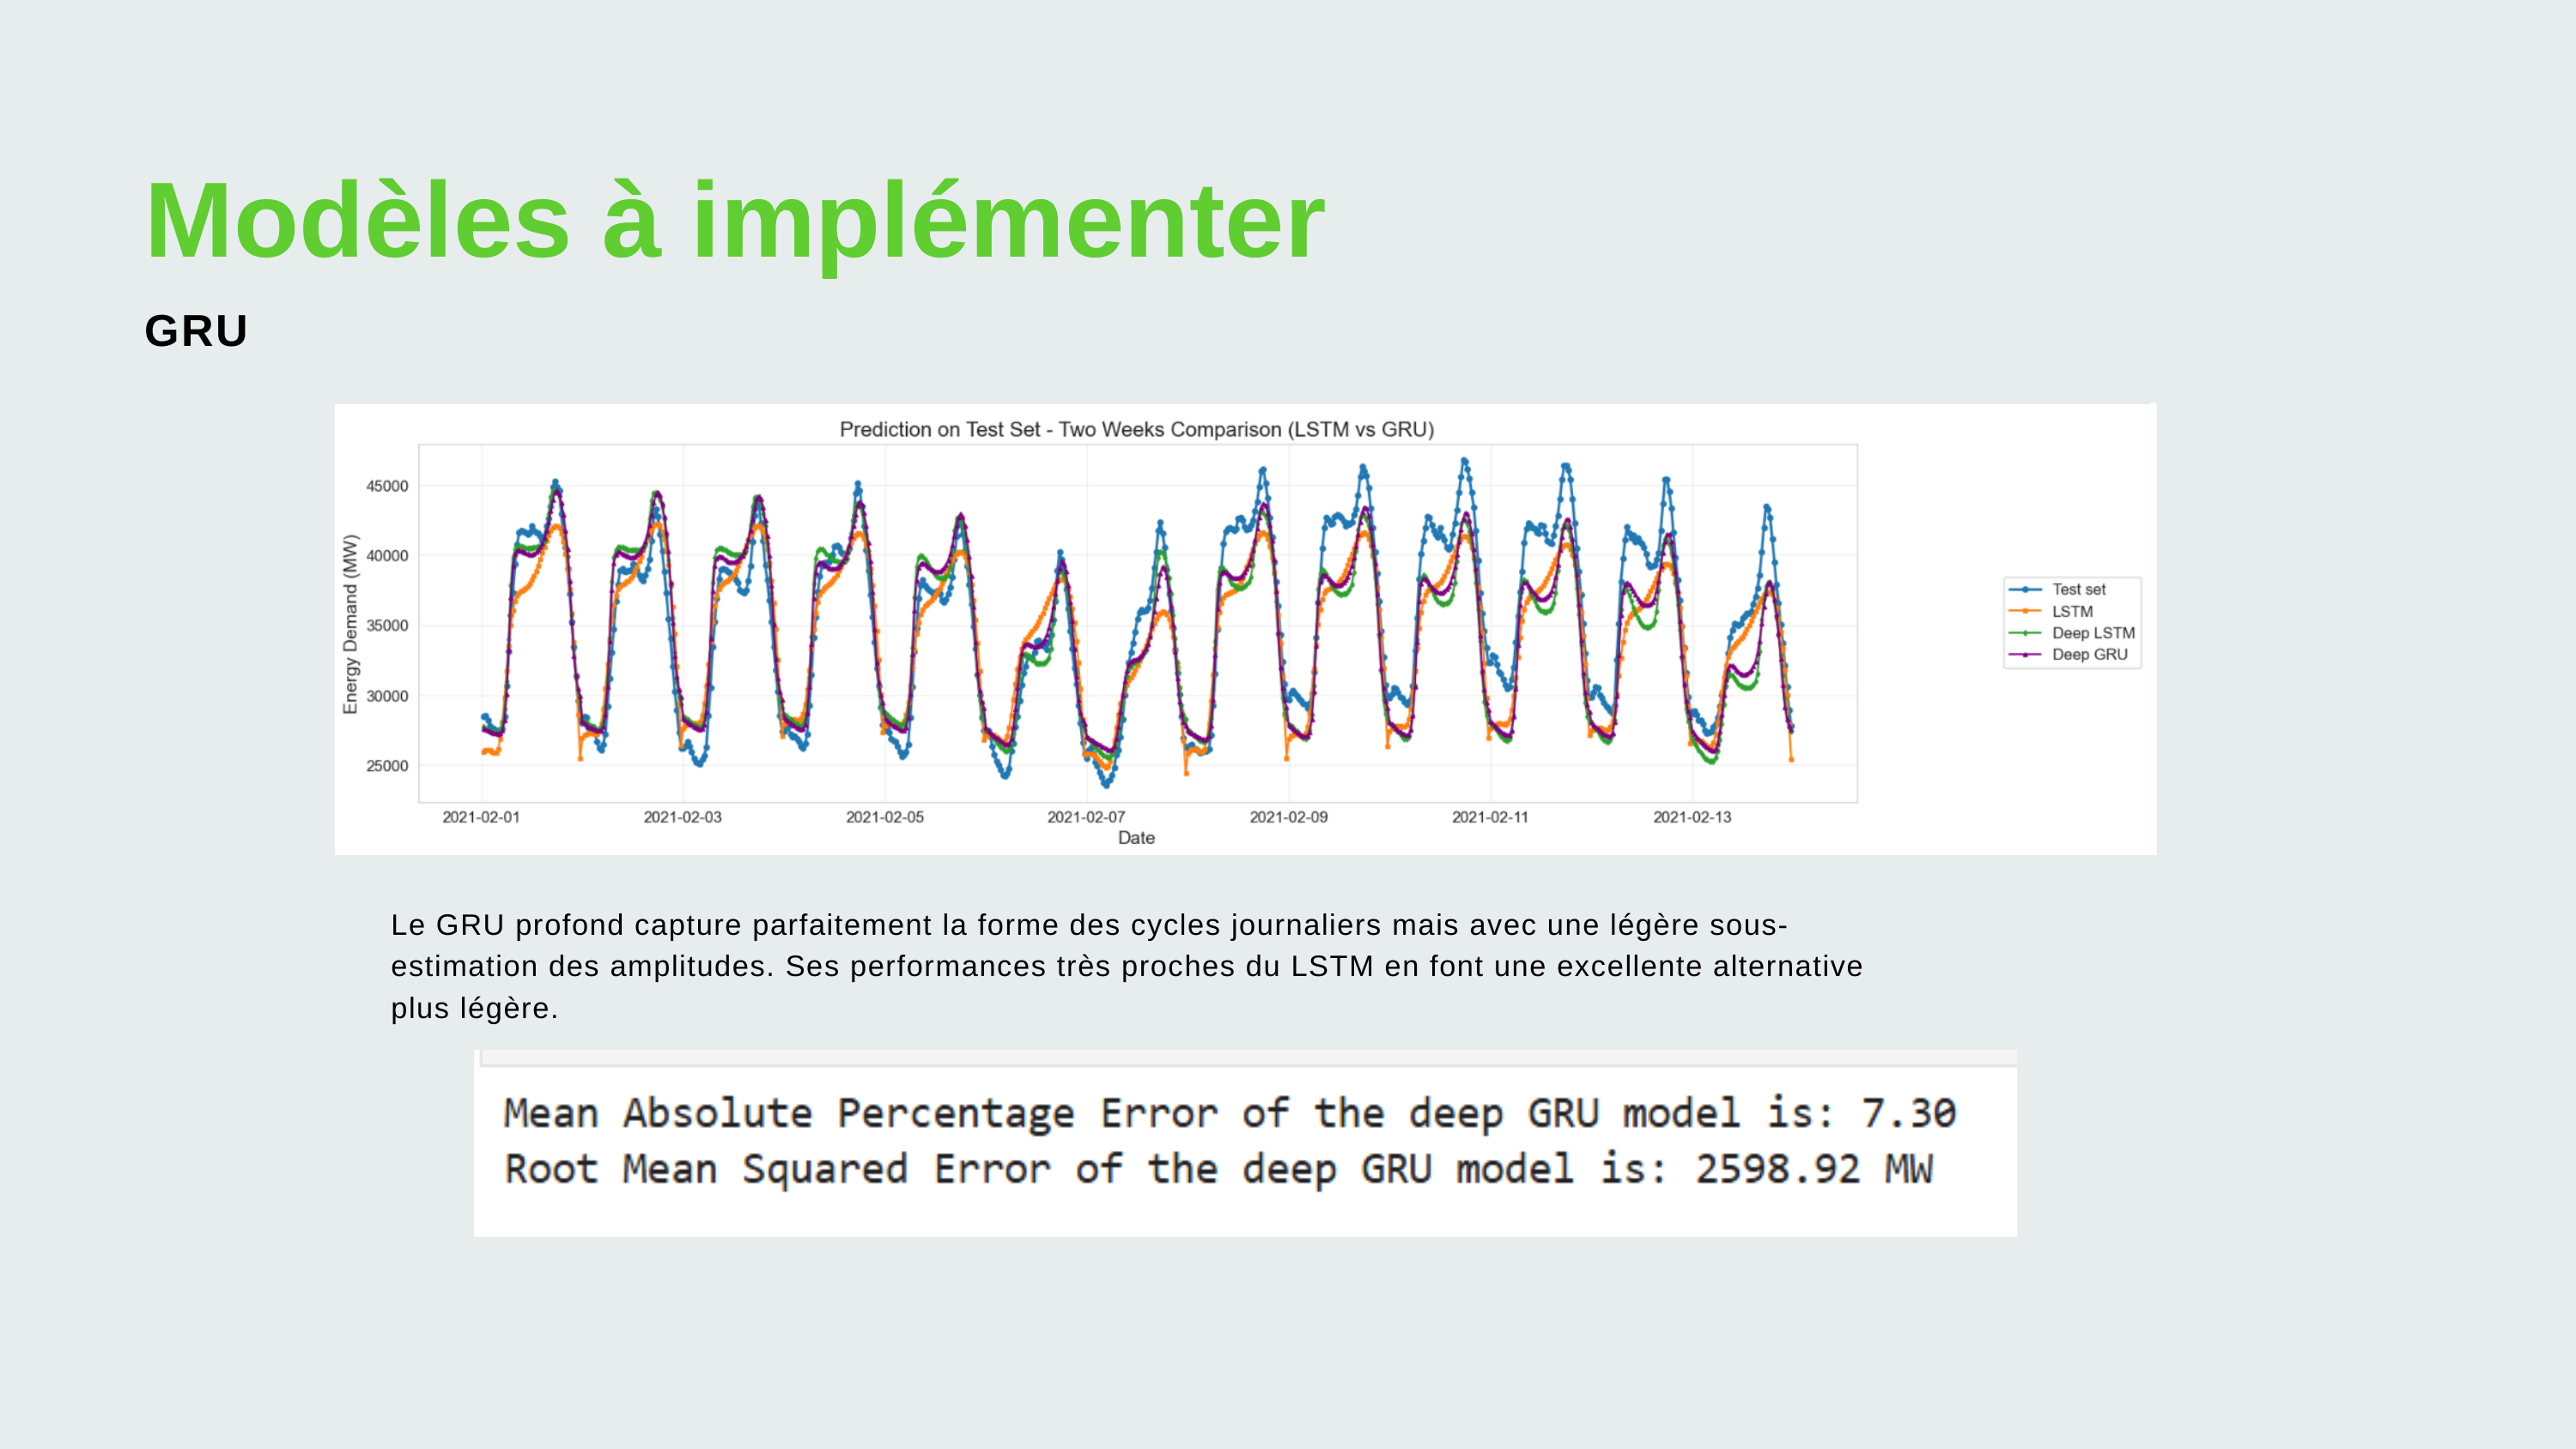

Modèles à implémenter
GRU

Le GRU profond capture parfaitement la forme des cycles journaliers mais avec une légère sous-estimation des amplitudes. Ses performances très proches du LSTM en font une excellente alternative plus légère.